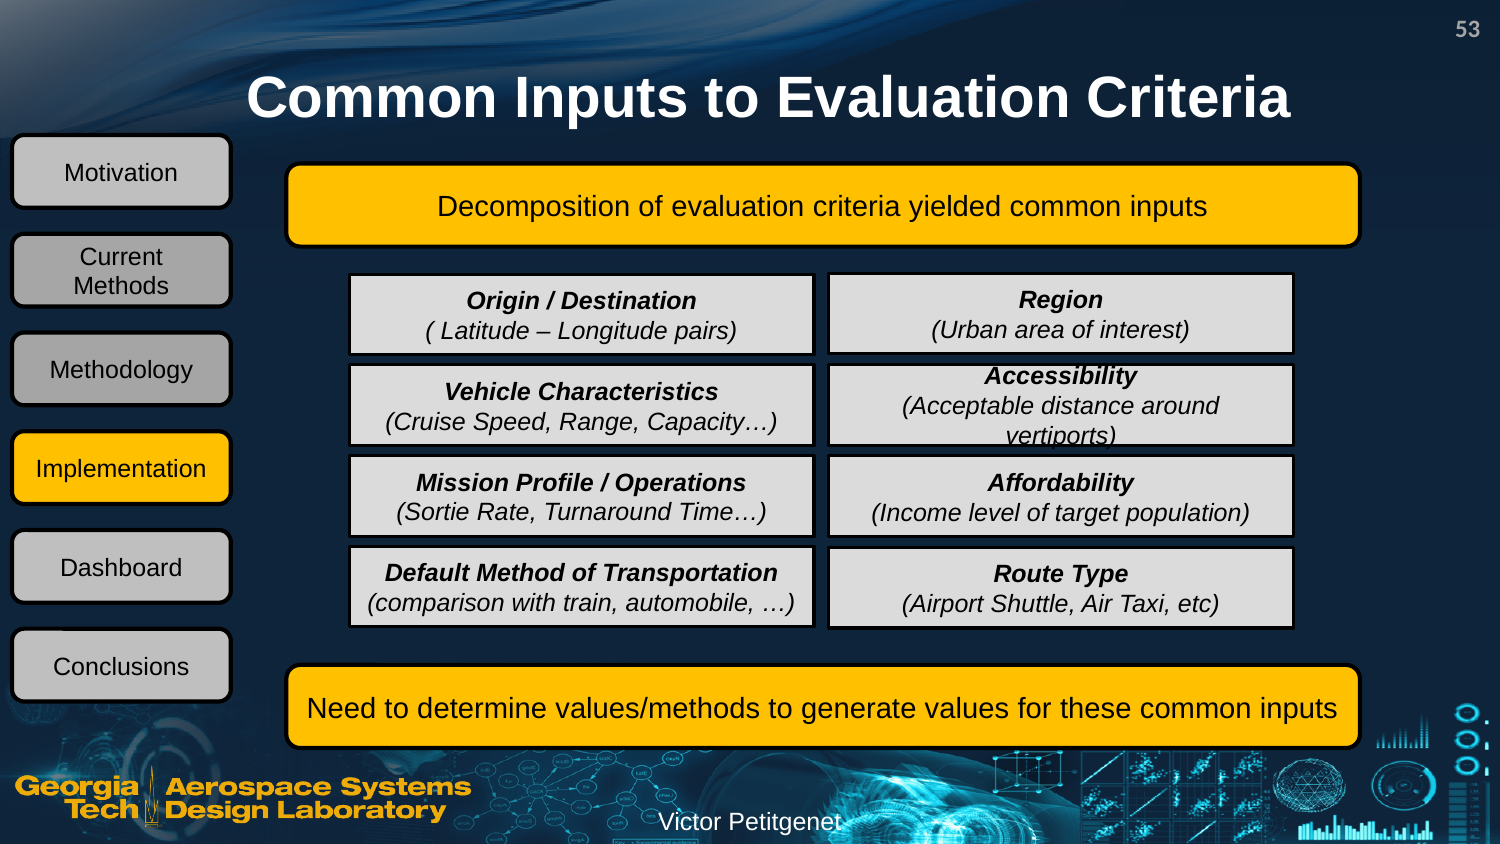

53
# Common Inputs to Evaluation Criteria
Motivation
Decomposition of evaluation criteria yielded common inputs
Current Methods
Region
(Urban area of interest)
Origin / Destination
( Latitude – Longitude pairs)
Methodology
Accessibility
(Acceptable distance around vertiports)
Vehicle Characteristics
(Cruise Speed, Range, Capacity…)
Implementation
Mission Profile / Operations
(Sortie Rate, Turnaround Time…)
Affordability
(Income level of target population)
Dashboard
Default Method of Transportation
(comparison with train, automobile, …)
Route Type
(Airport Shuttle, Air Taxi, etc)
Conclusions
Need to determine values/methods to generate values for these common inputs
Victor Petitgenet